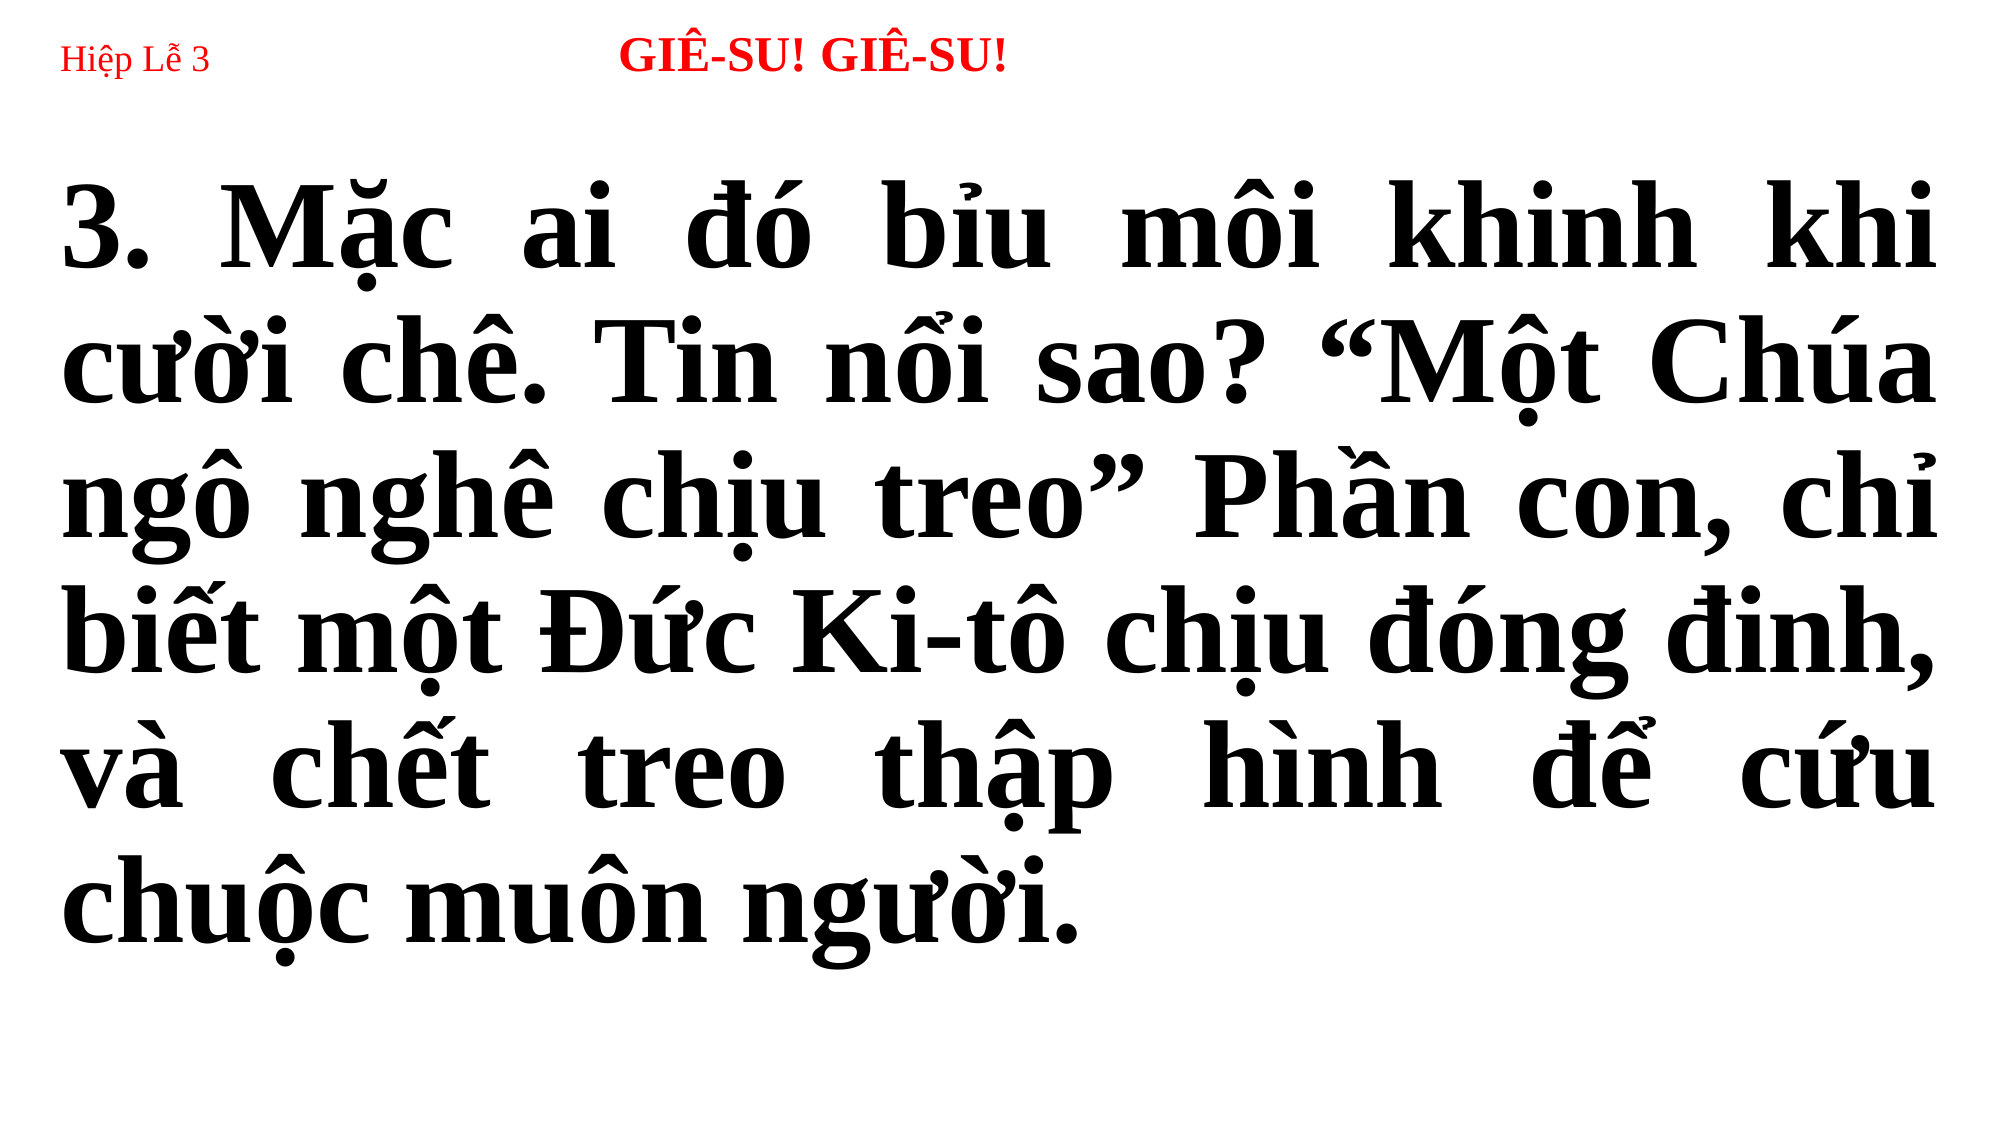

# Hiệp Lễ 3                                           GIÊ-SU! GIÊ-SU!
3. Mặc ai đó bỉu môi khinh khi cười chê. Tin nổi sao? “Một Chúa ngô nghê chịu treo” Phần con, chỉ biết một Đức Ki-tô chịu đóng đinh, và chết treo thập hình để cứu chuộc muôn người.